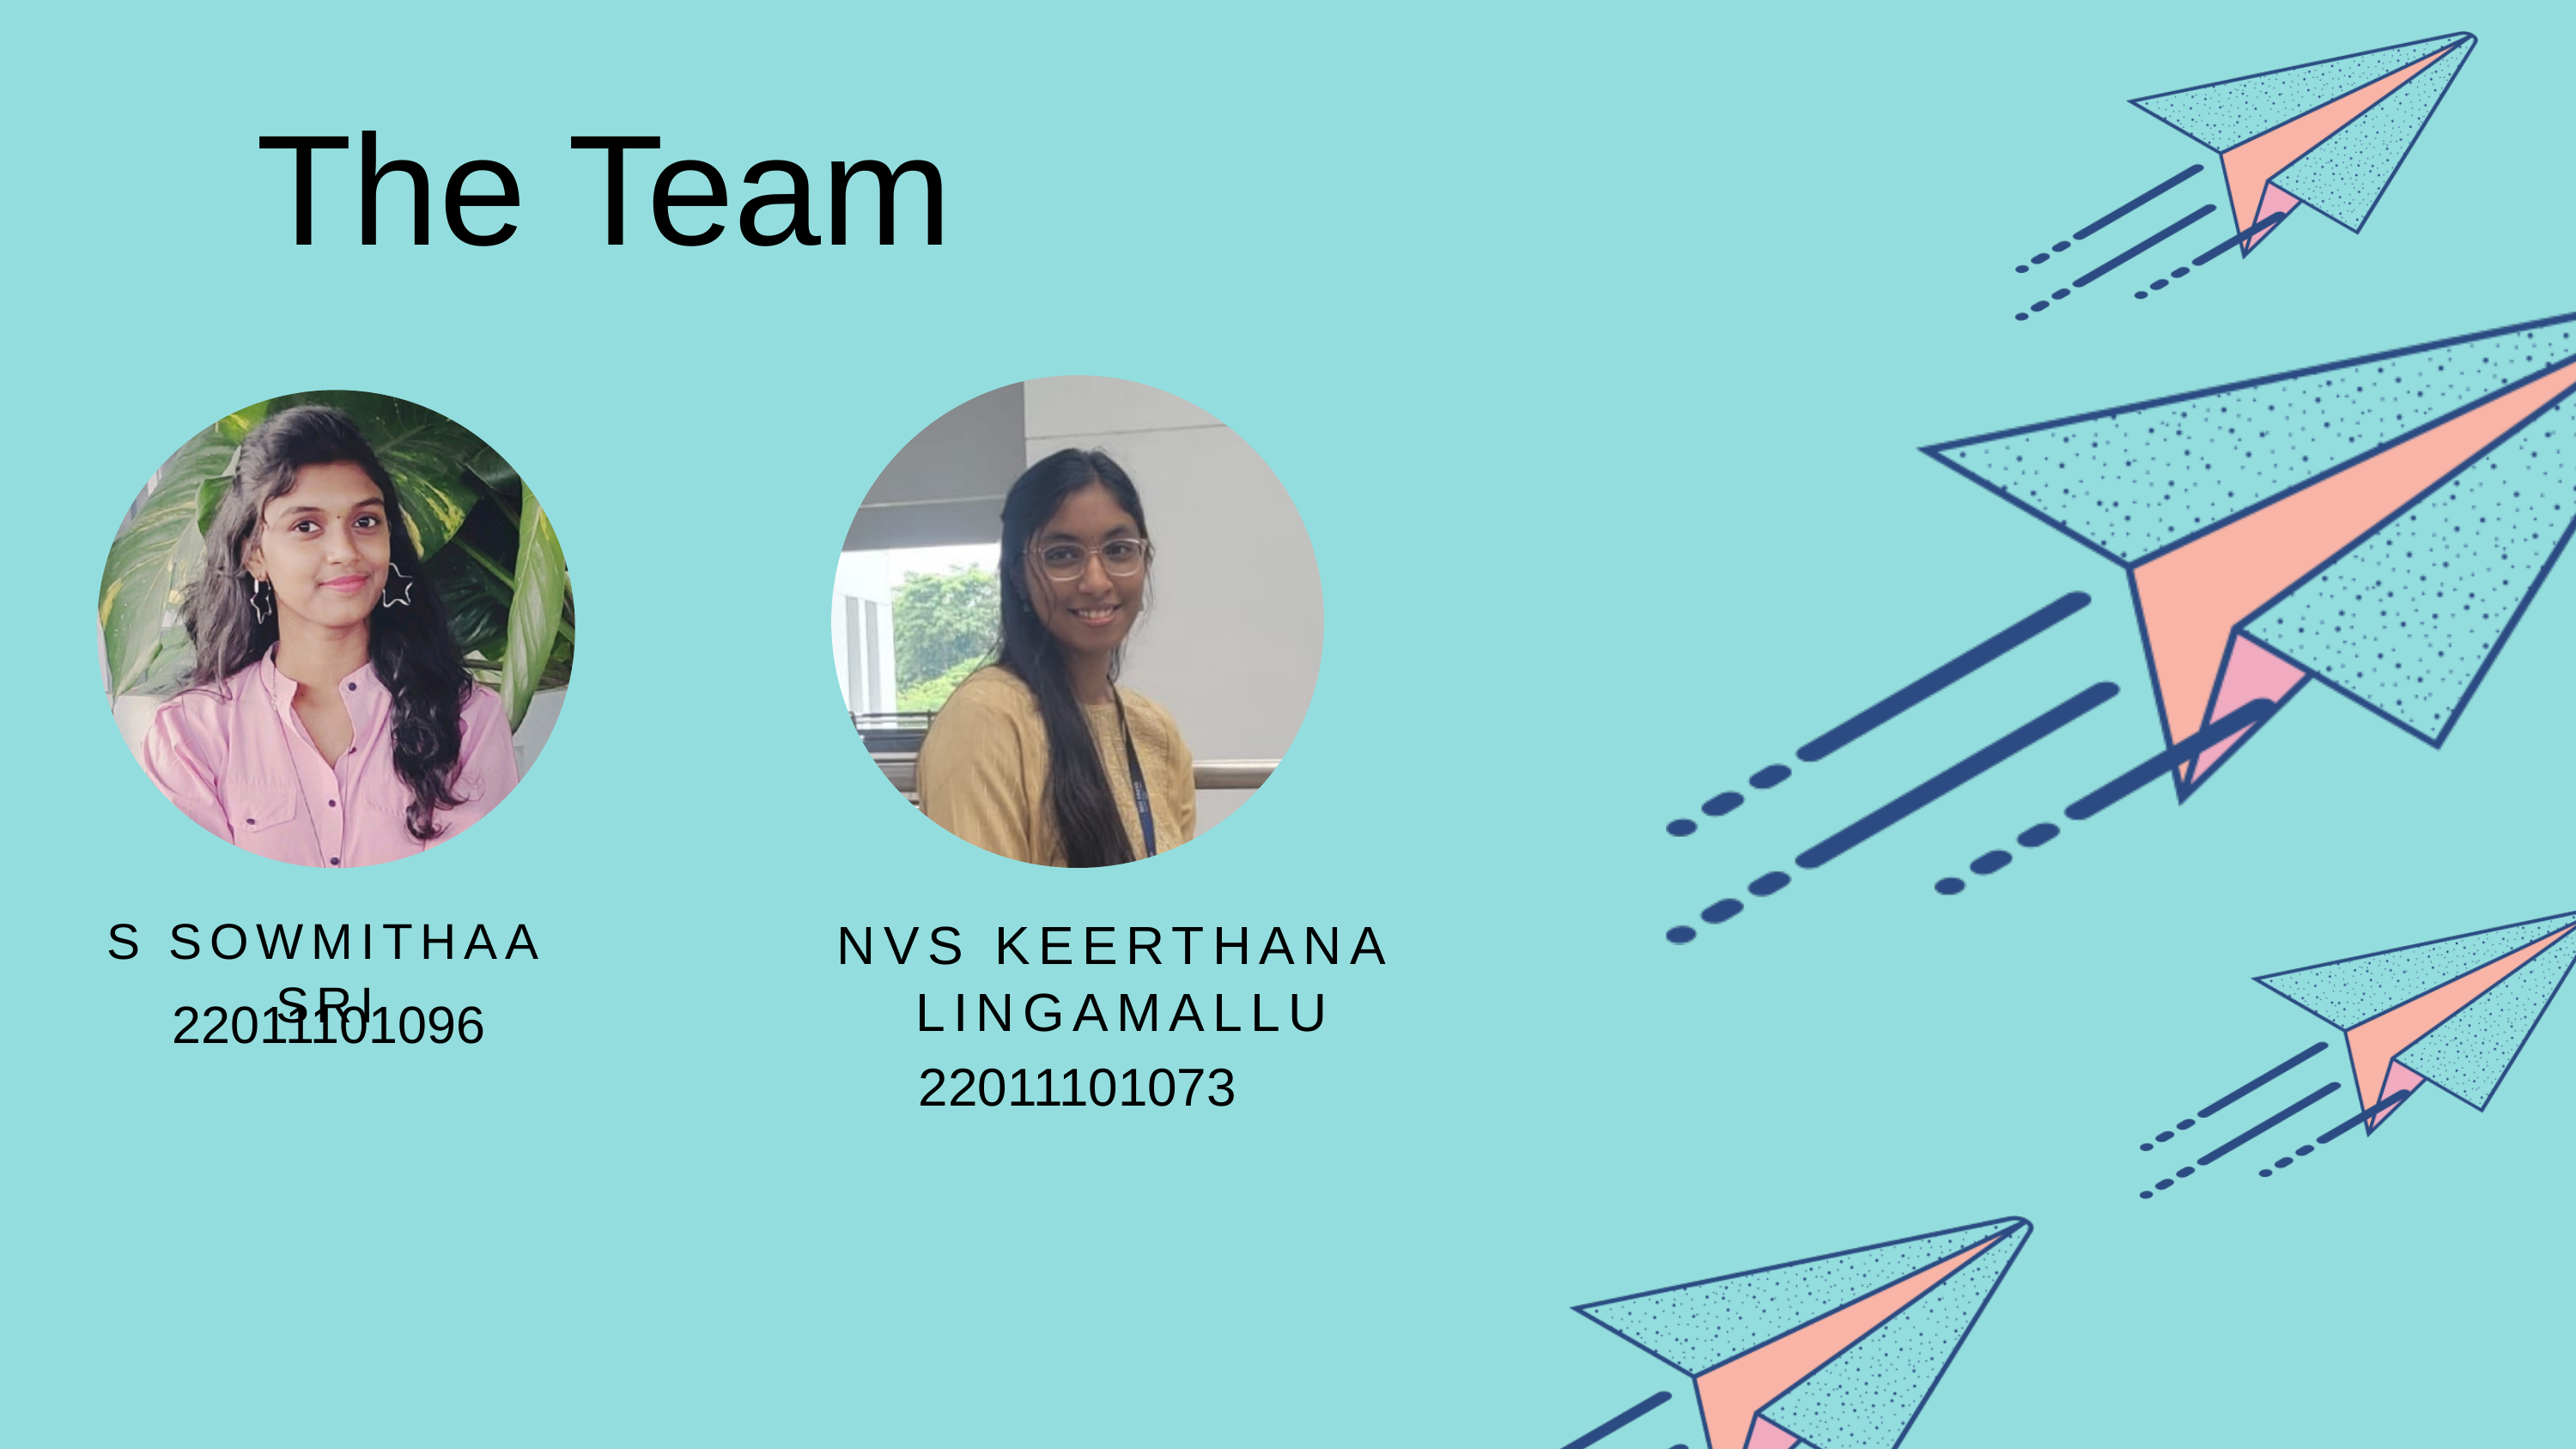

The Team

S SOWMITHAA SRI
NVS KEERTHANA
LINGAMALLU

22011101096
22011101073